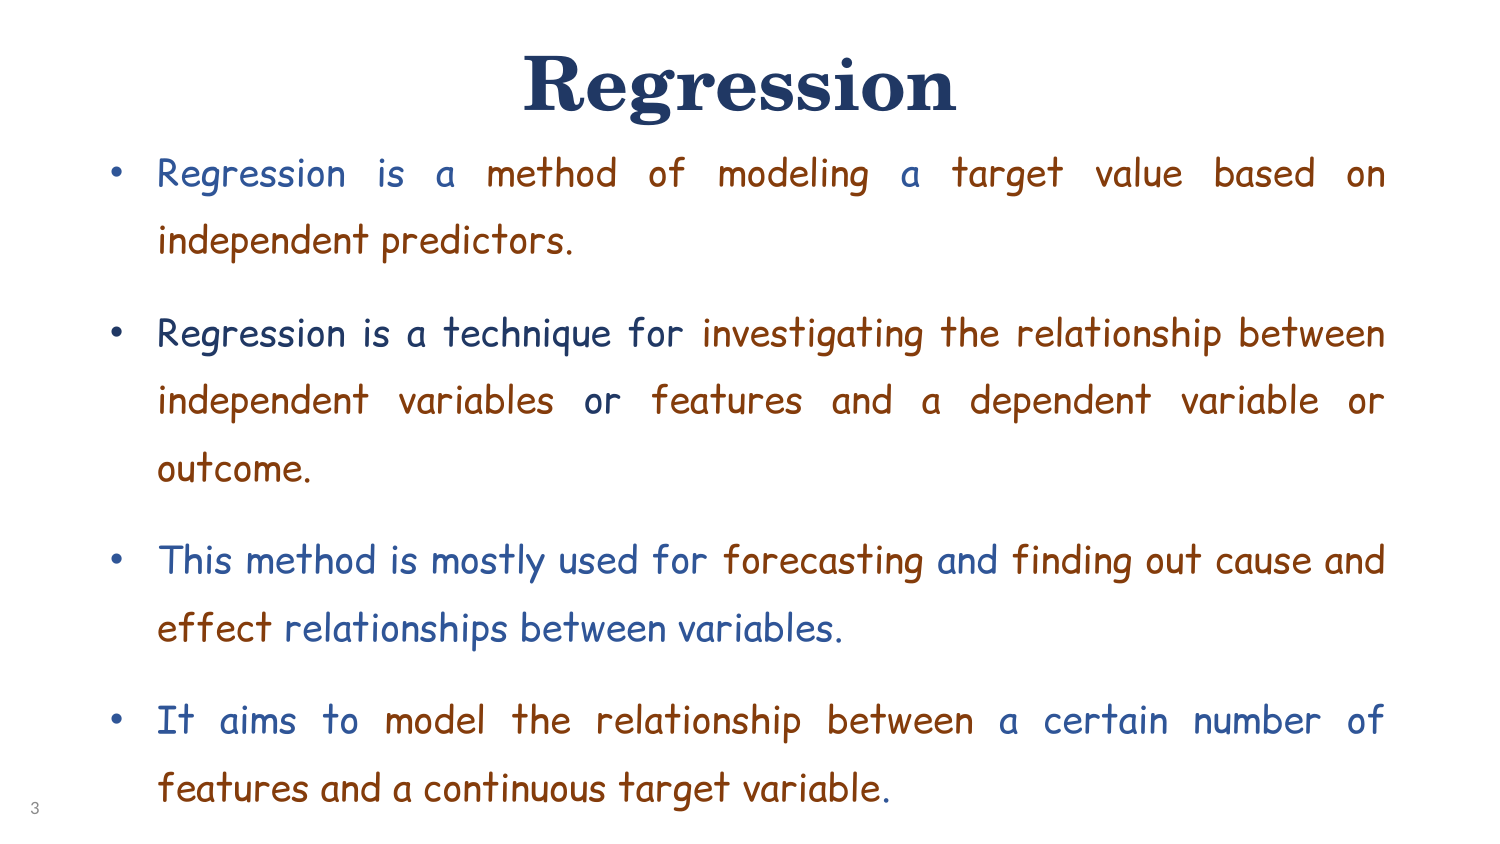

Regression
Regression is a method of modeling a target value based on independent predictors.
Regression is a technique for investigating the relationship between independent variables or features and a dependent variable or outcome.
This method is mostly used for forecasting and finding out cause and effect relationships between variables.
It aims to model the relationship between a certain number of features and a continuous target variable.
3